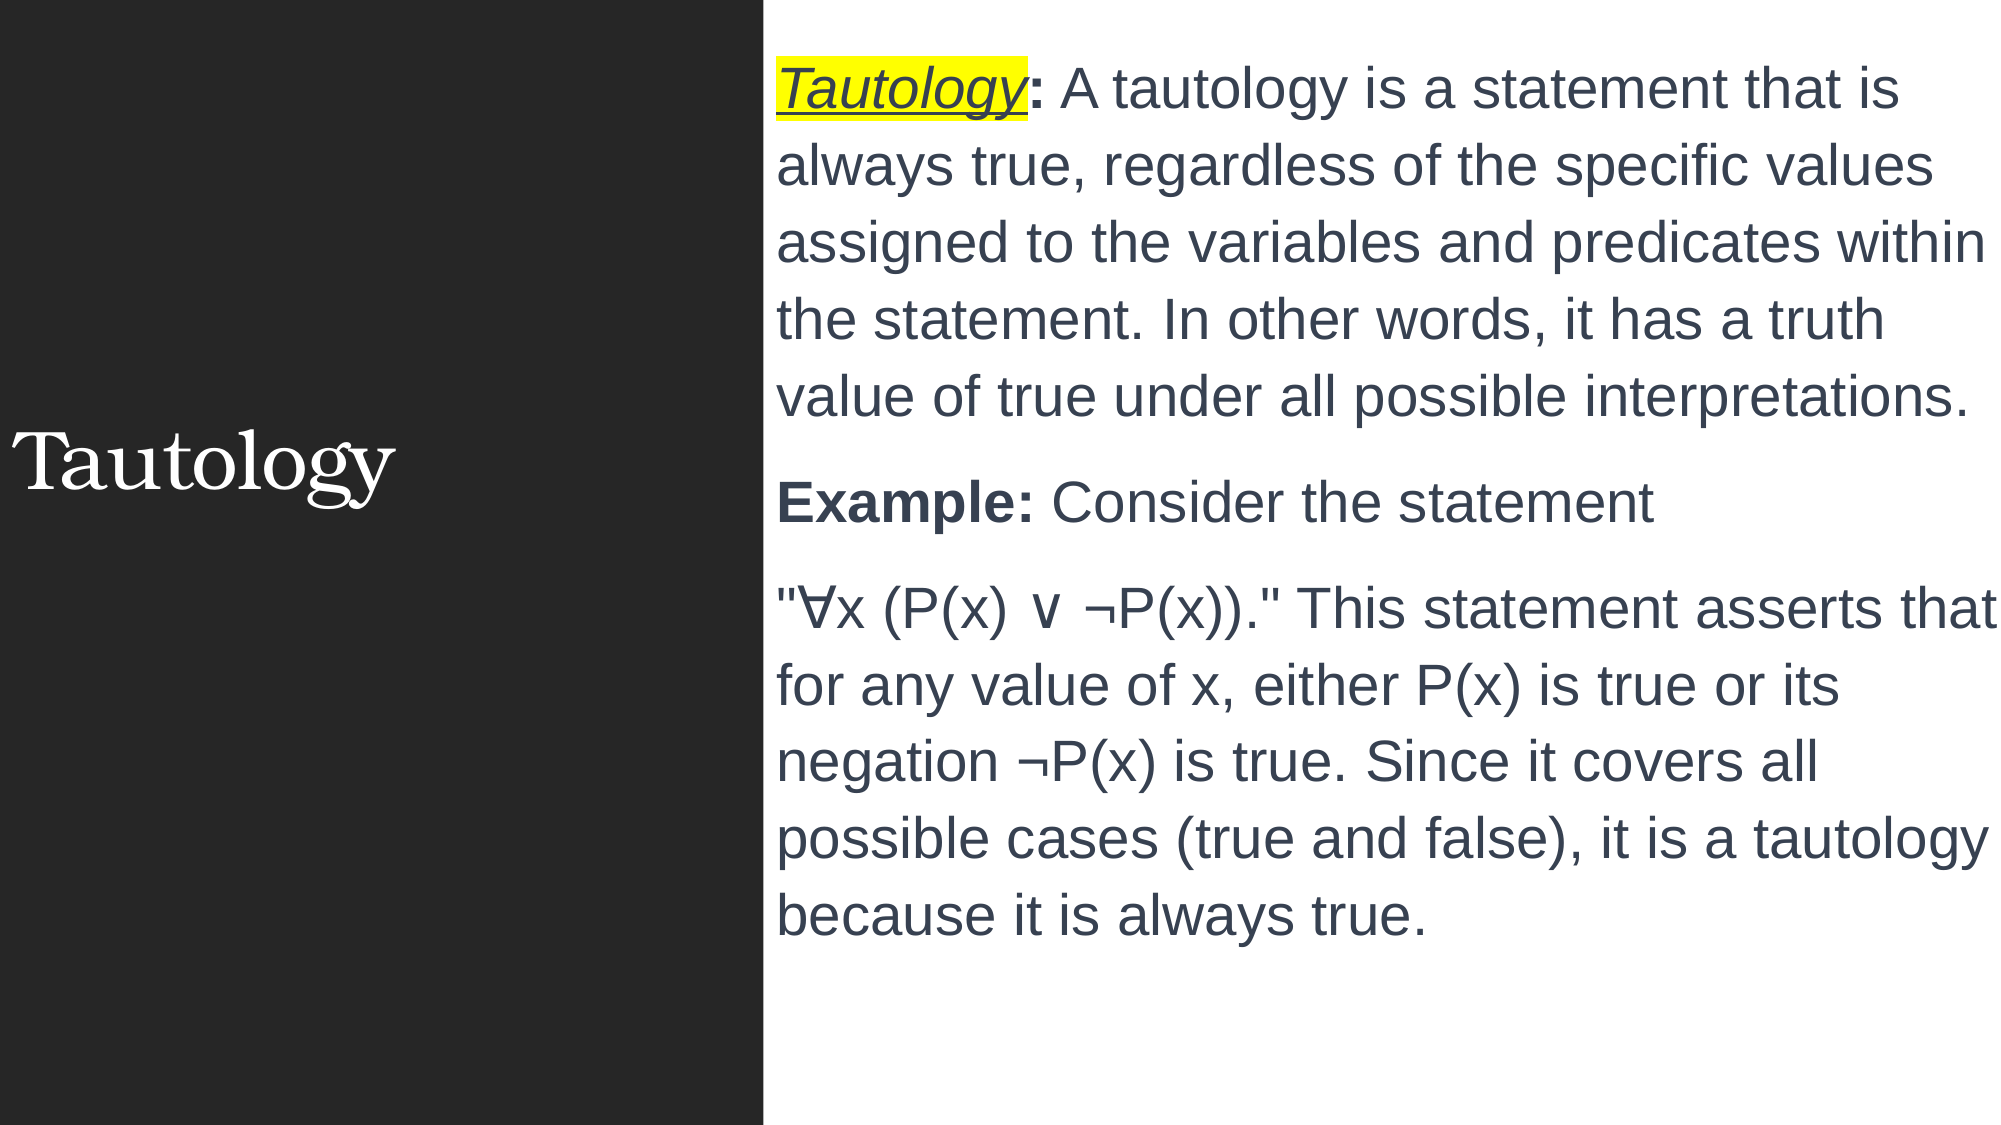

# Tautology
Tautology: A tautology is a statement that is always true, regardless of the specific values assigned to the variables and predicates within the statement. In other words, it has a truth value of true under all possible interpretations.
Example: Consider the statement
"∀x (P(x) ∨ ¬P(x))." This statement asserts that for any value of x, either P(x) is true or its negation ¬P(x) is true. Since it covers all possible cases (true and false), it is a tautology because it is always true.